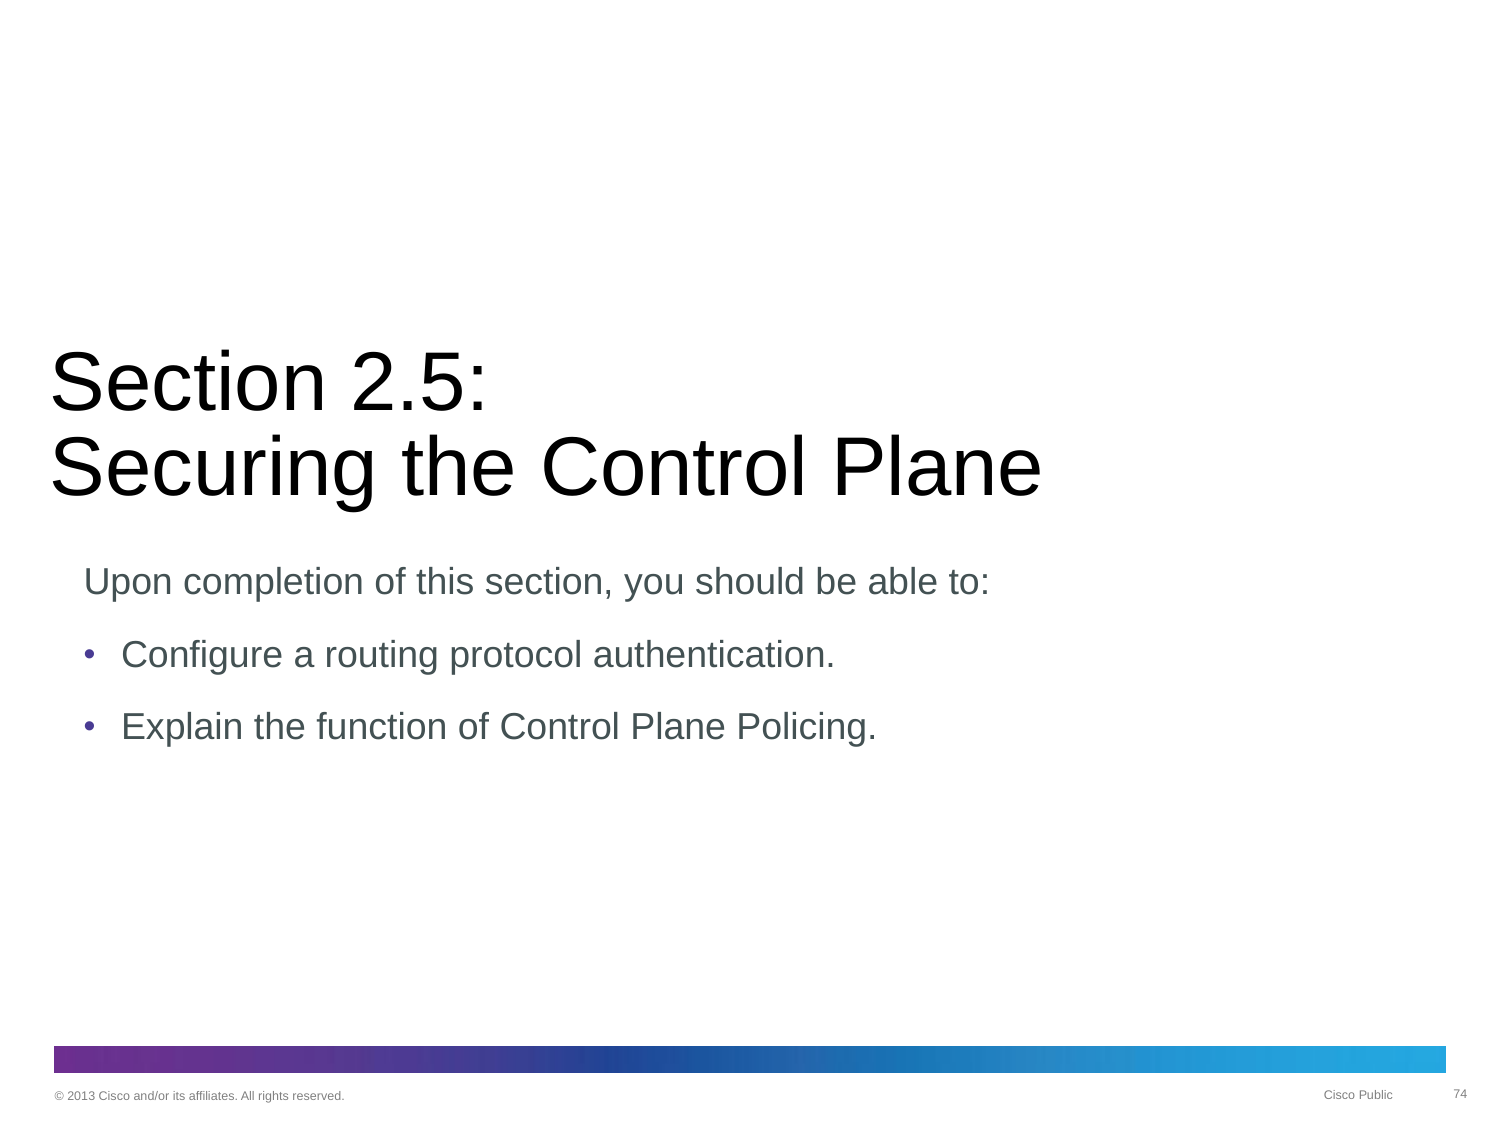

# Section 2.5: Securing the Control Plane
Upon completion of this section, you should be able to:
Configure a routing protocol authentication.
Explain the function of Control Plane Policing.